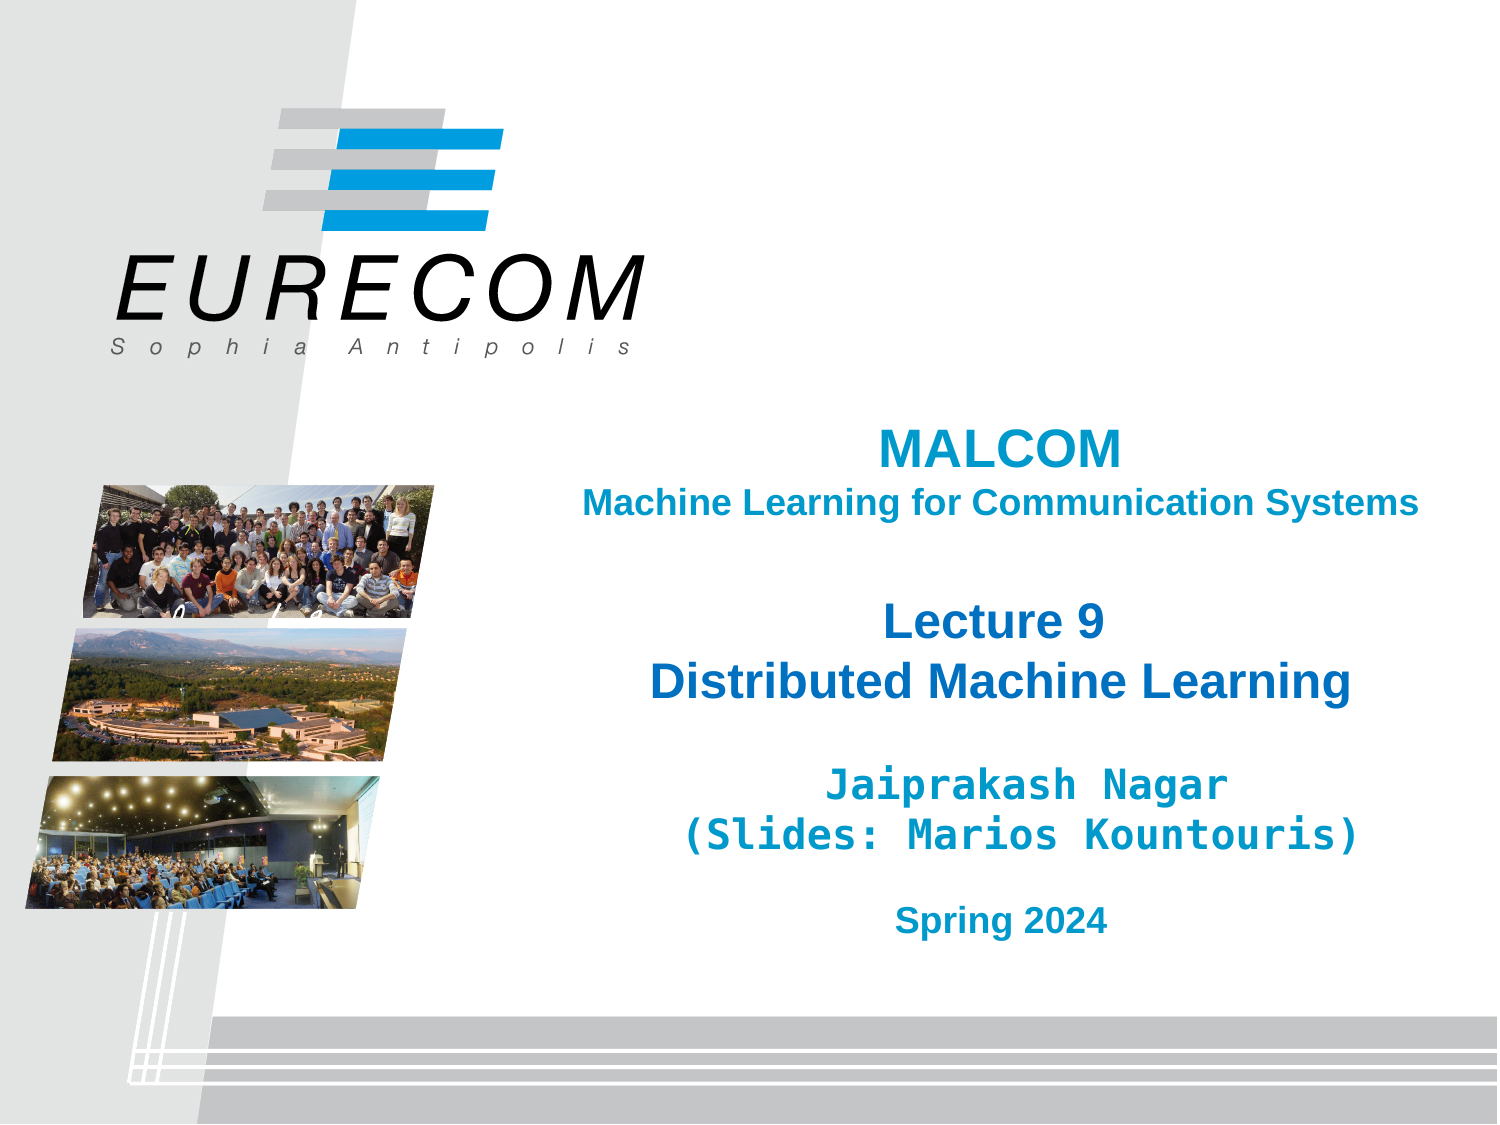

# MALCOM Machine Learning for Communication Systems Lecture 9 Distributed Machine Learning Spring 2024
	   Jaiprakash Nagar
(Slides: Marios Kountouris)